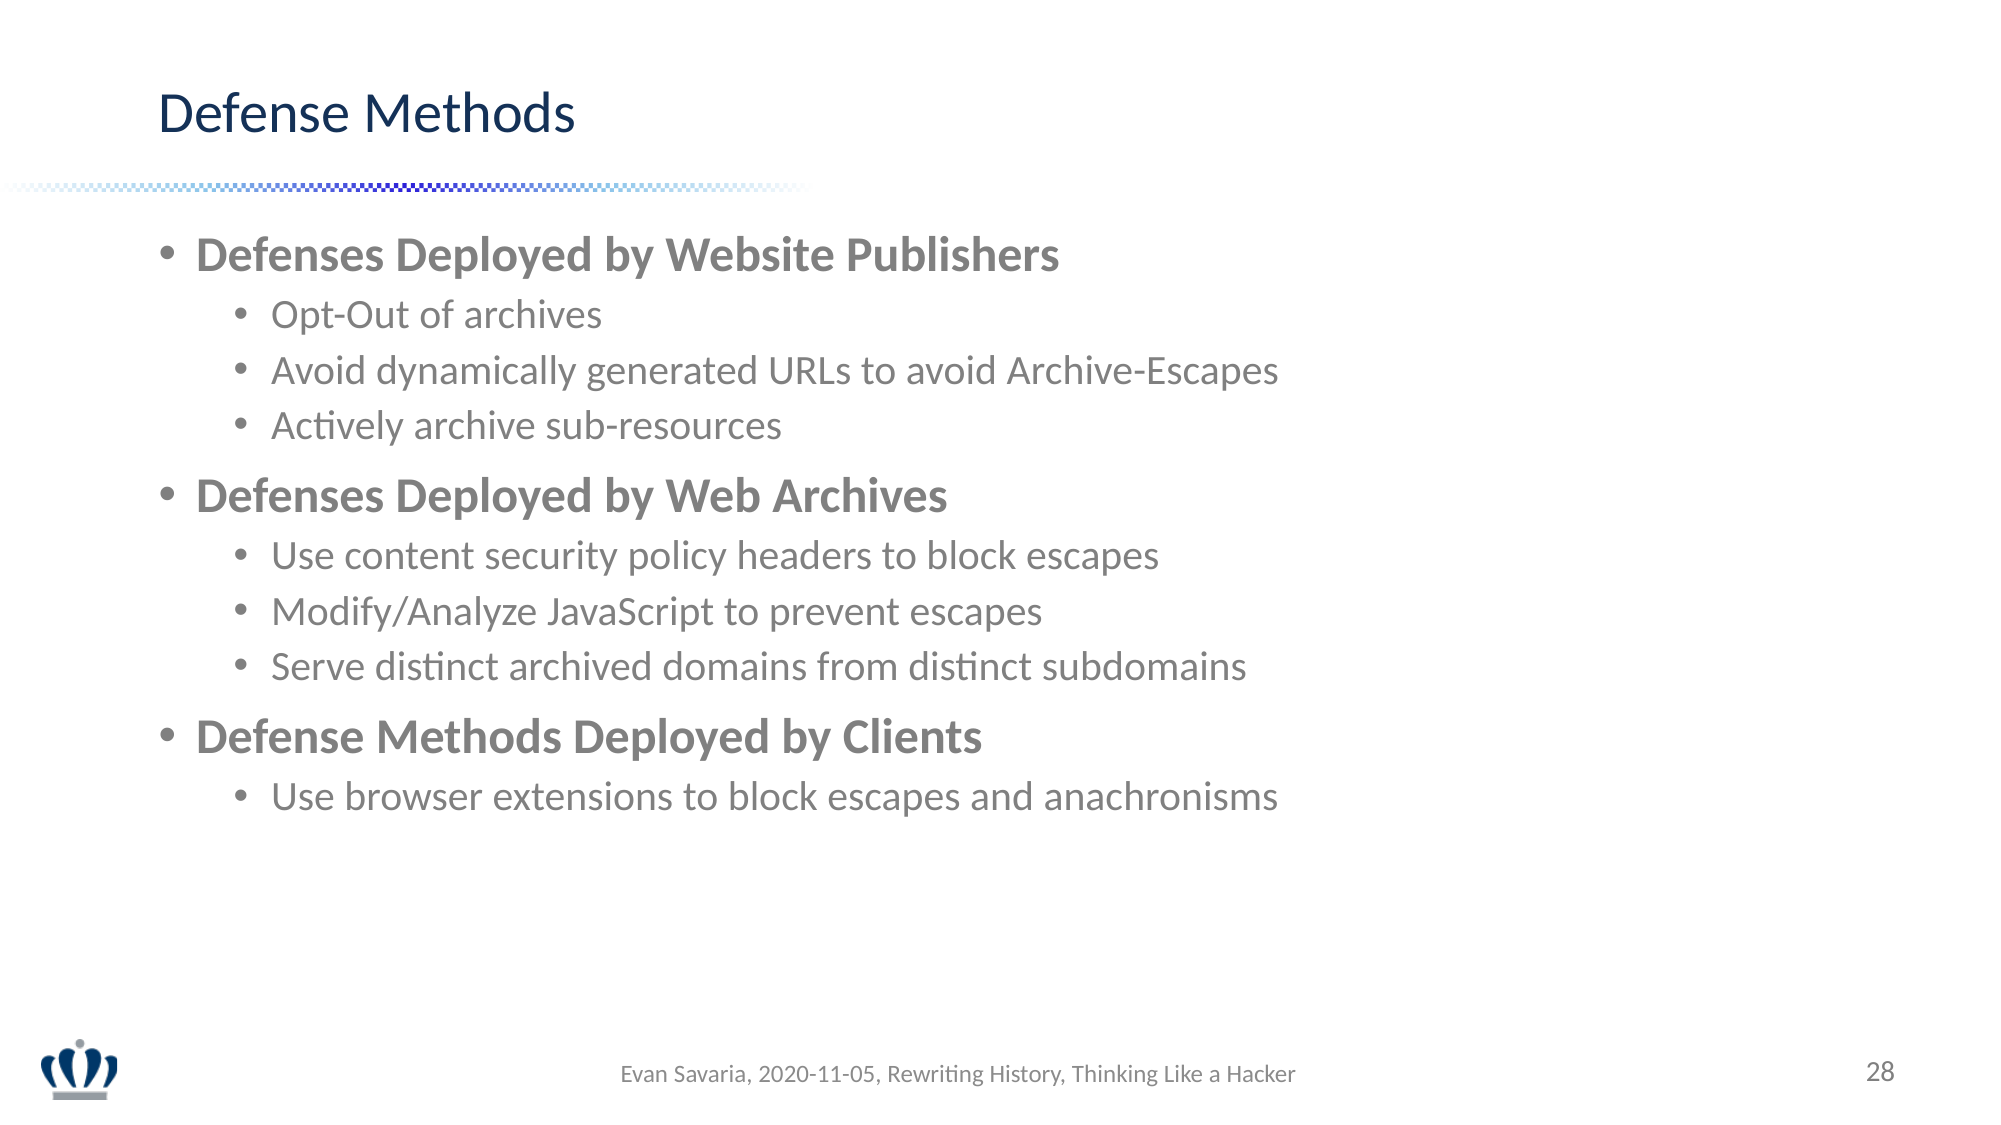

Defense Methods
Defenses Deployed by Website Publishers
Opt-Out of archives
Avoid dynamically generated URLs to avoid Archive-Escapes
Actively archive sub-resources
Defenses Deployed by Web Archives
Use content security policy headers to block escapes
Modify/Analyze JavaScript to prevent escapes
Serve distinct archived domains from distinct subdomains
Defense Methods Deployed by Clients
Use browser extensions to block escapes and anachronisms

28
Evan Savaria, 2020-11-05, Rewriting History, Thinking Like a Hacker